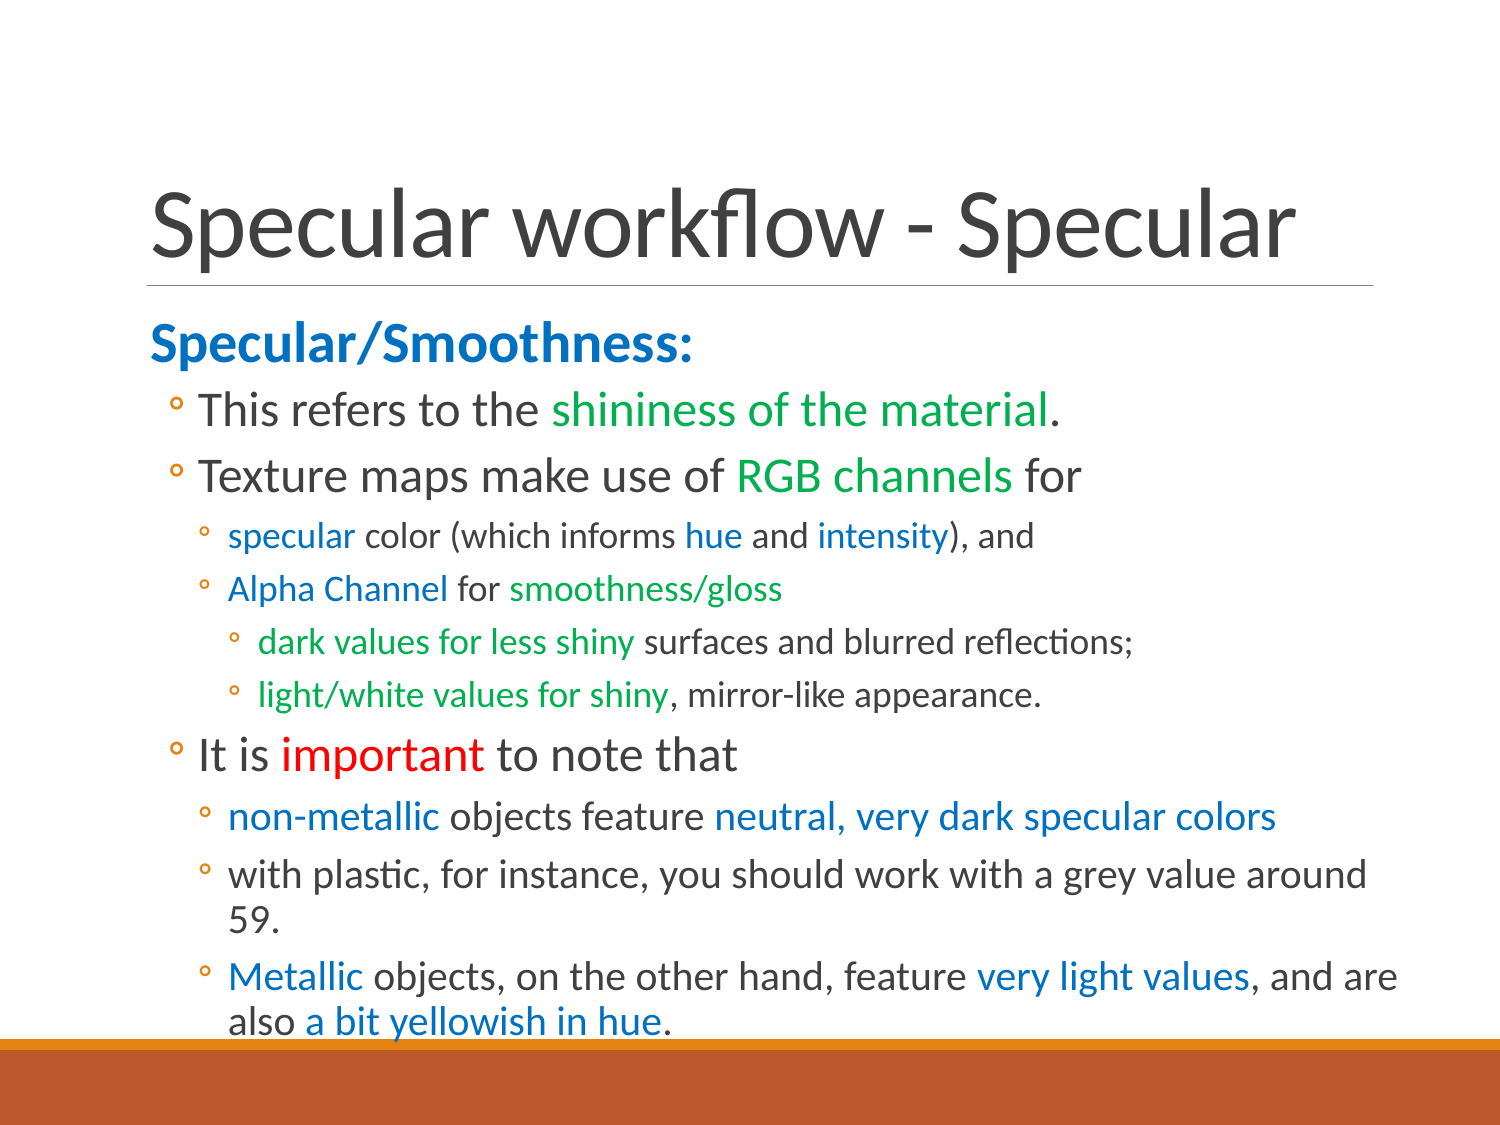

# Specular workflow - Specular
Specular/Smoothness:
This refers to the shininess of the material.
Texture maps make use of RGB channels for
specular color (which informs hue and intensity), and
Alpha Channel for smoothness/gloss
dark values for less shiny surfaces and blurred reflections;
light/white values for shiny, mirror-like appearance.
It is important to note that
non-metallic objects feature neutral, very dark specular colors
with plastic, for instance, you should work with a grey value around 59.
Metallic objects, on the other hand, feature very light values, and are also a bit yellowish in hue.